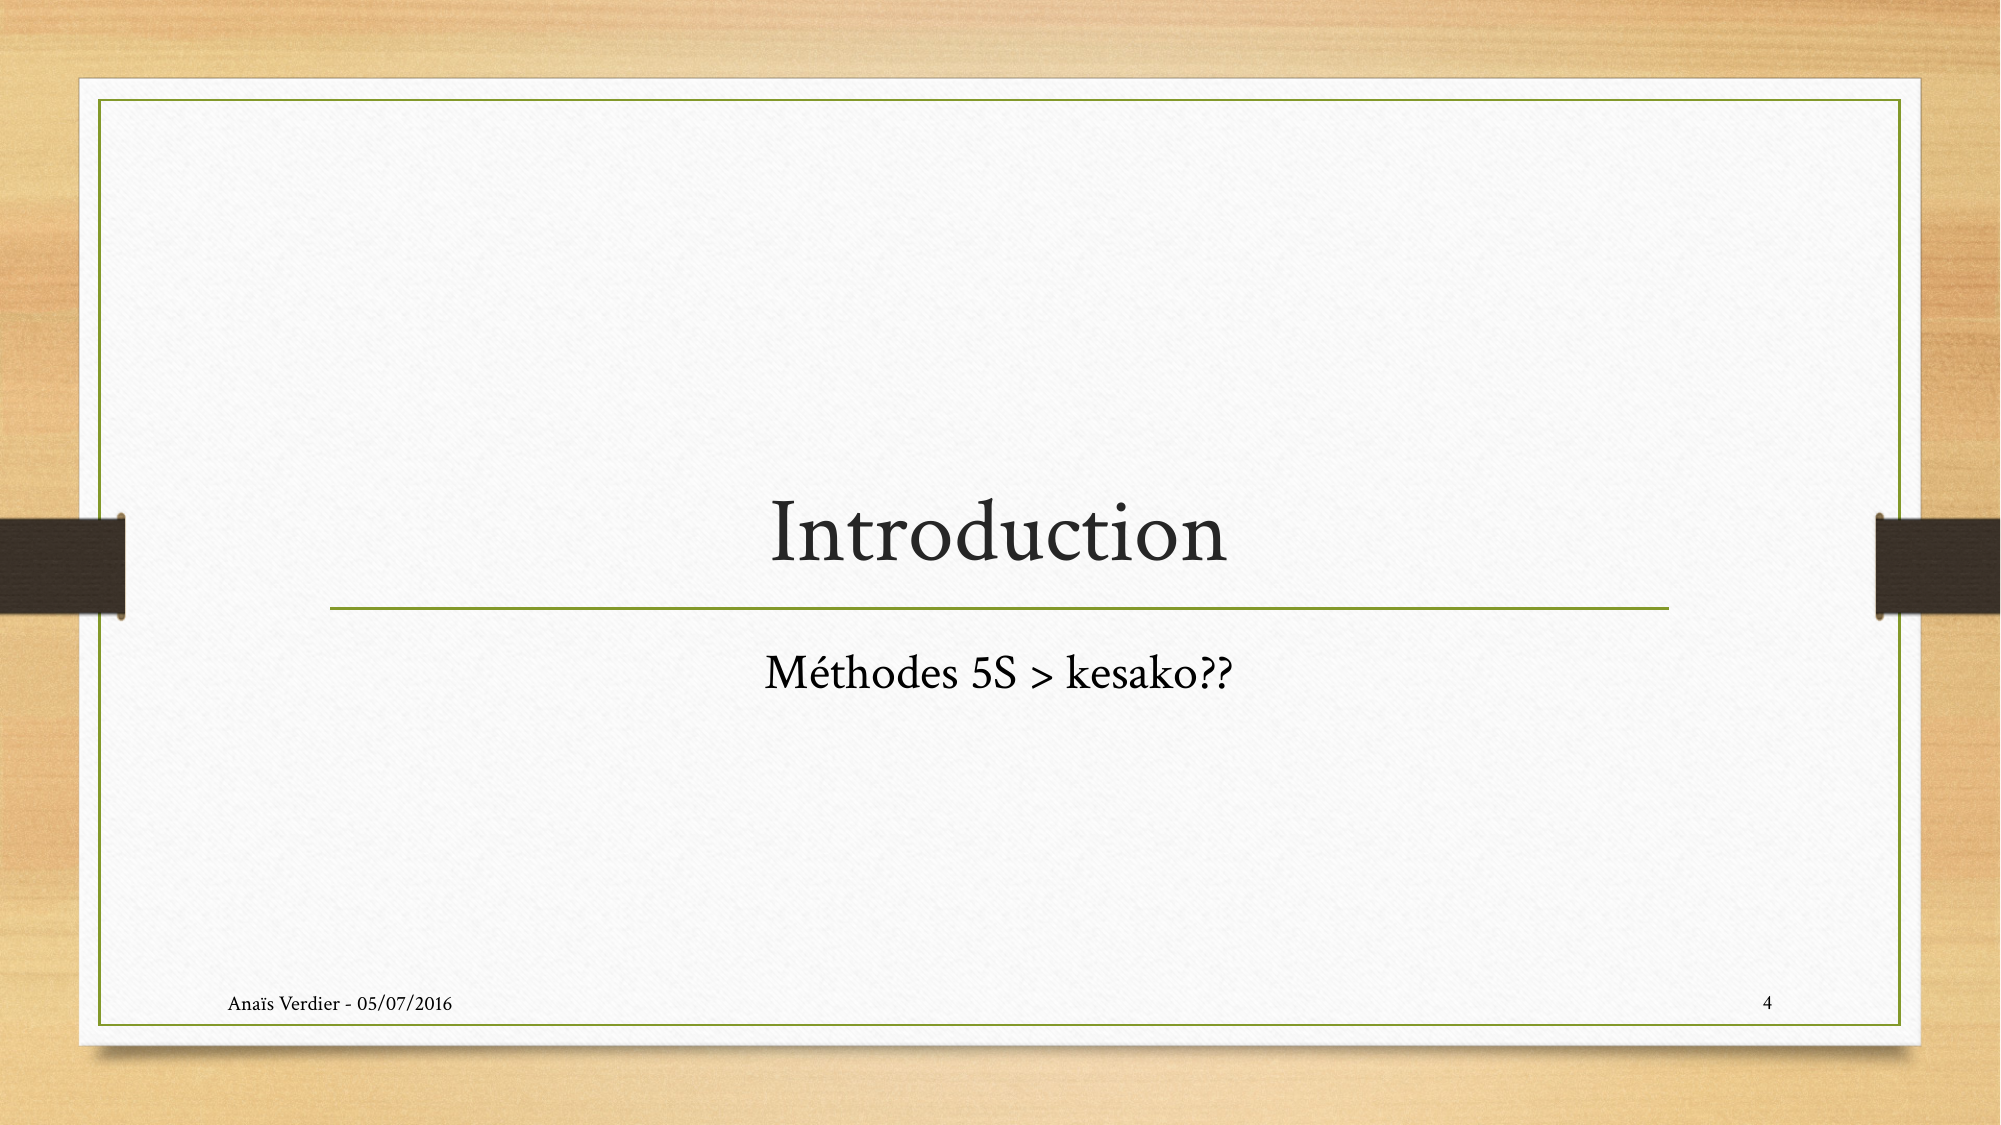

# Introduction
Méthodes 5S > kesako??
Anaïs Verdier - 05/07/2016
4